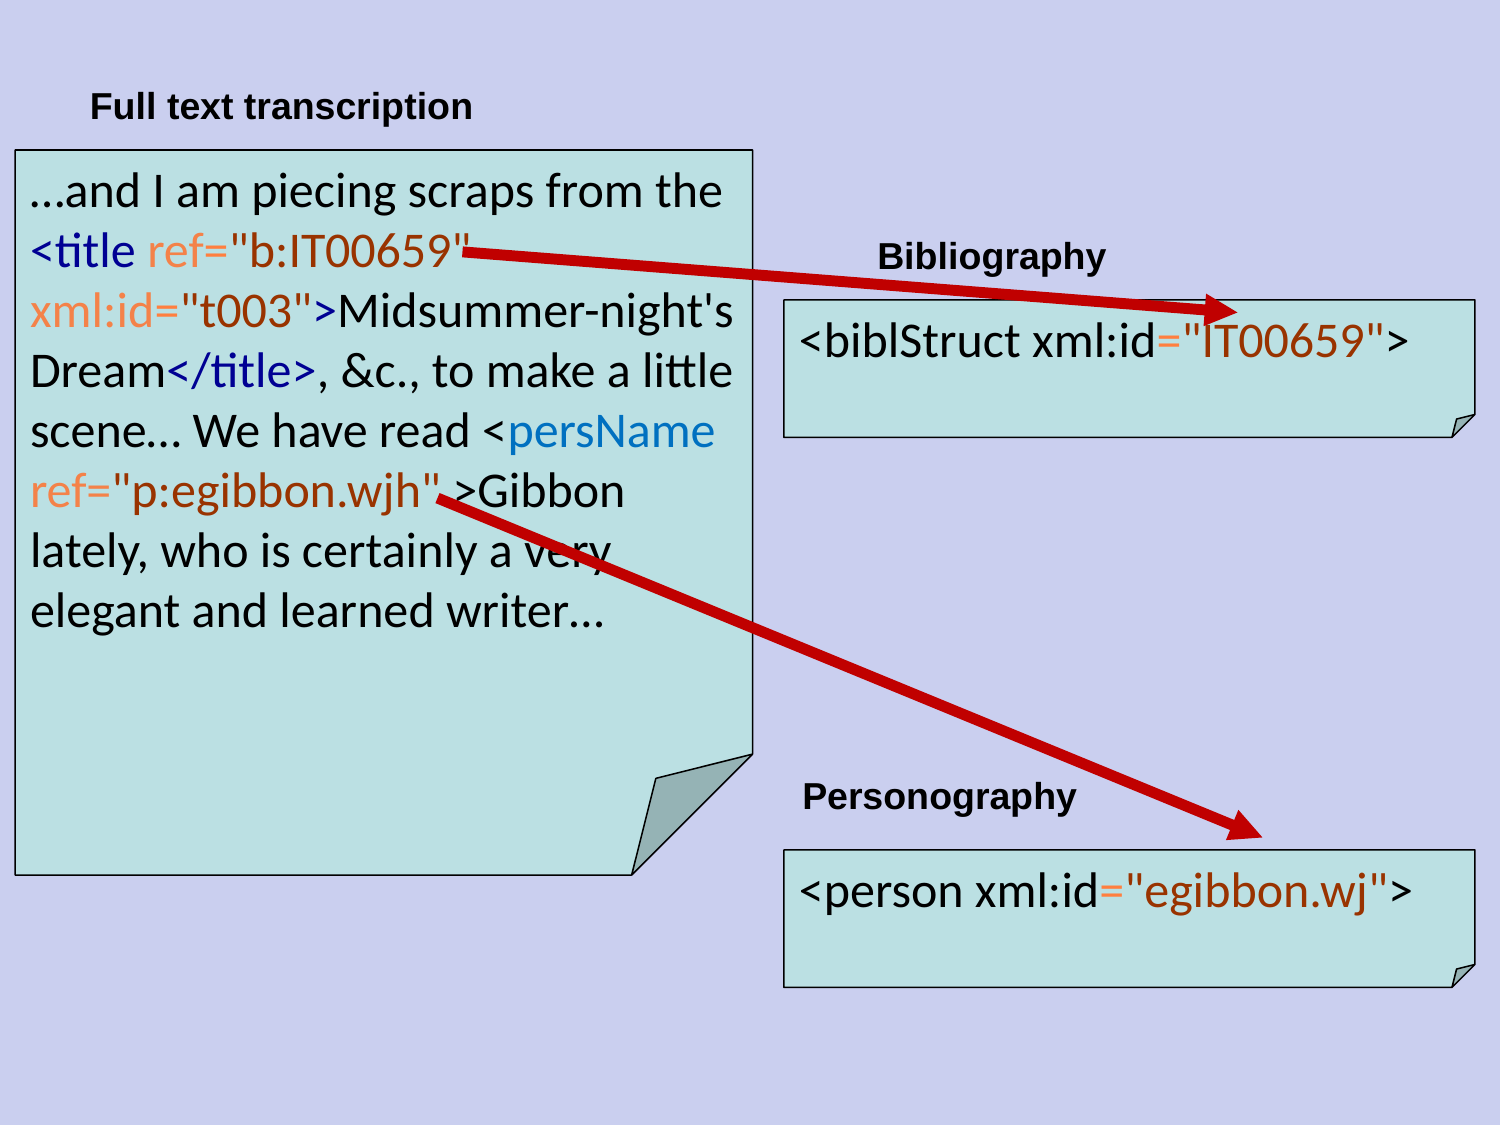

Full text transcription
…and I am piecing scraps from the <title ref="b:IT00659" xml:id="t003">Midsummer-night's Dream</title>, &c., to make a little scene… We have read <persName ref="p:egibbon.wjh" >Gibbon lately, who is certainly a very elegant and learned writer…
Bibliography
<biblStruct xml:id="IT00659">
Personography
<person xml:id="egibbon.wj">